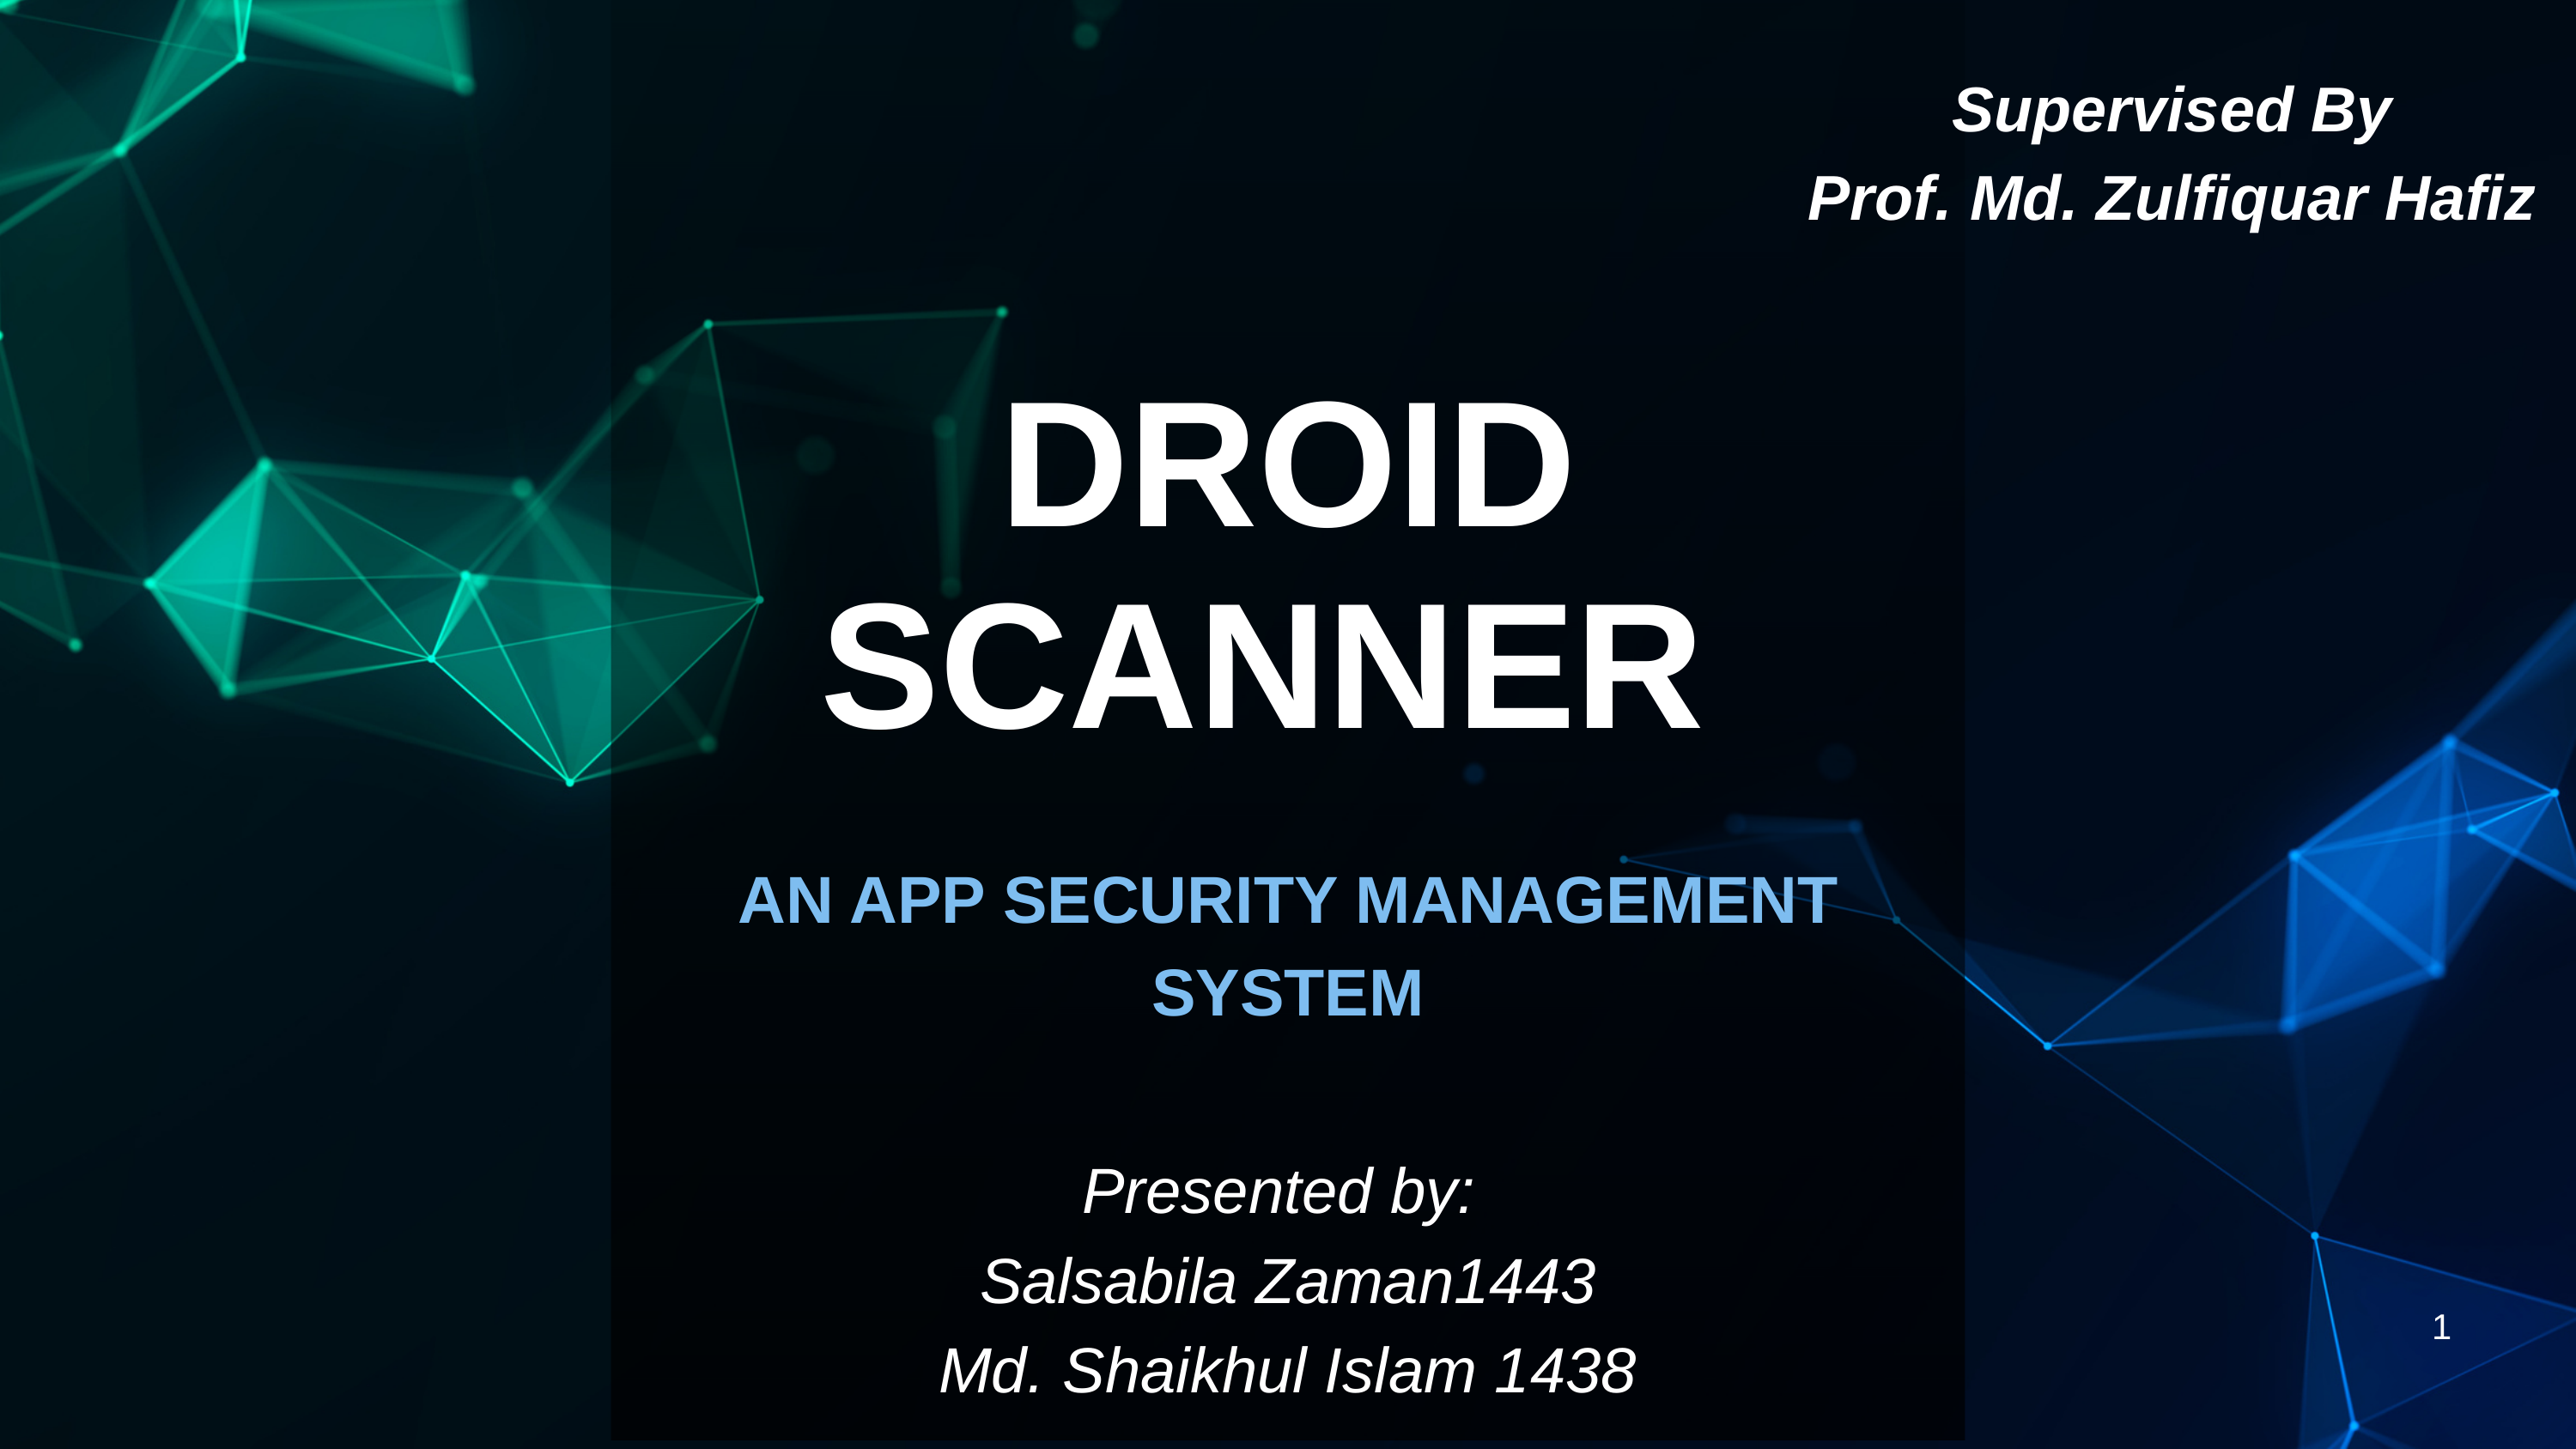

Supervised By
Prof. Md. Zulfiquar Hafiz

DROID SCANNER
AN APP SECURITY MANAGEMENT SYSTEM

Presented by:
Salsabila Zaman1443
Md. Shaikhul Islam 1438

1